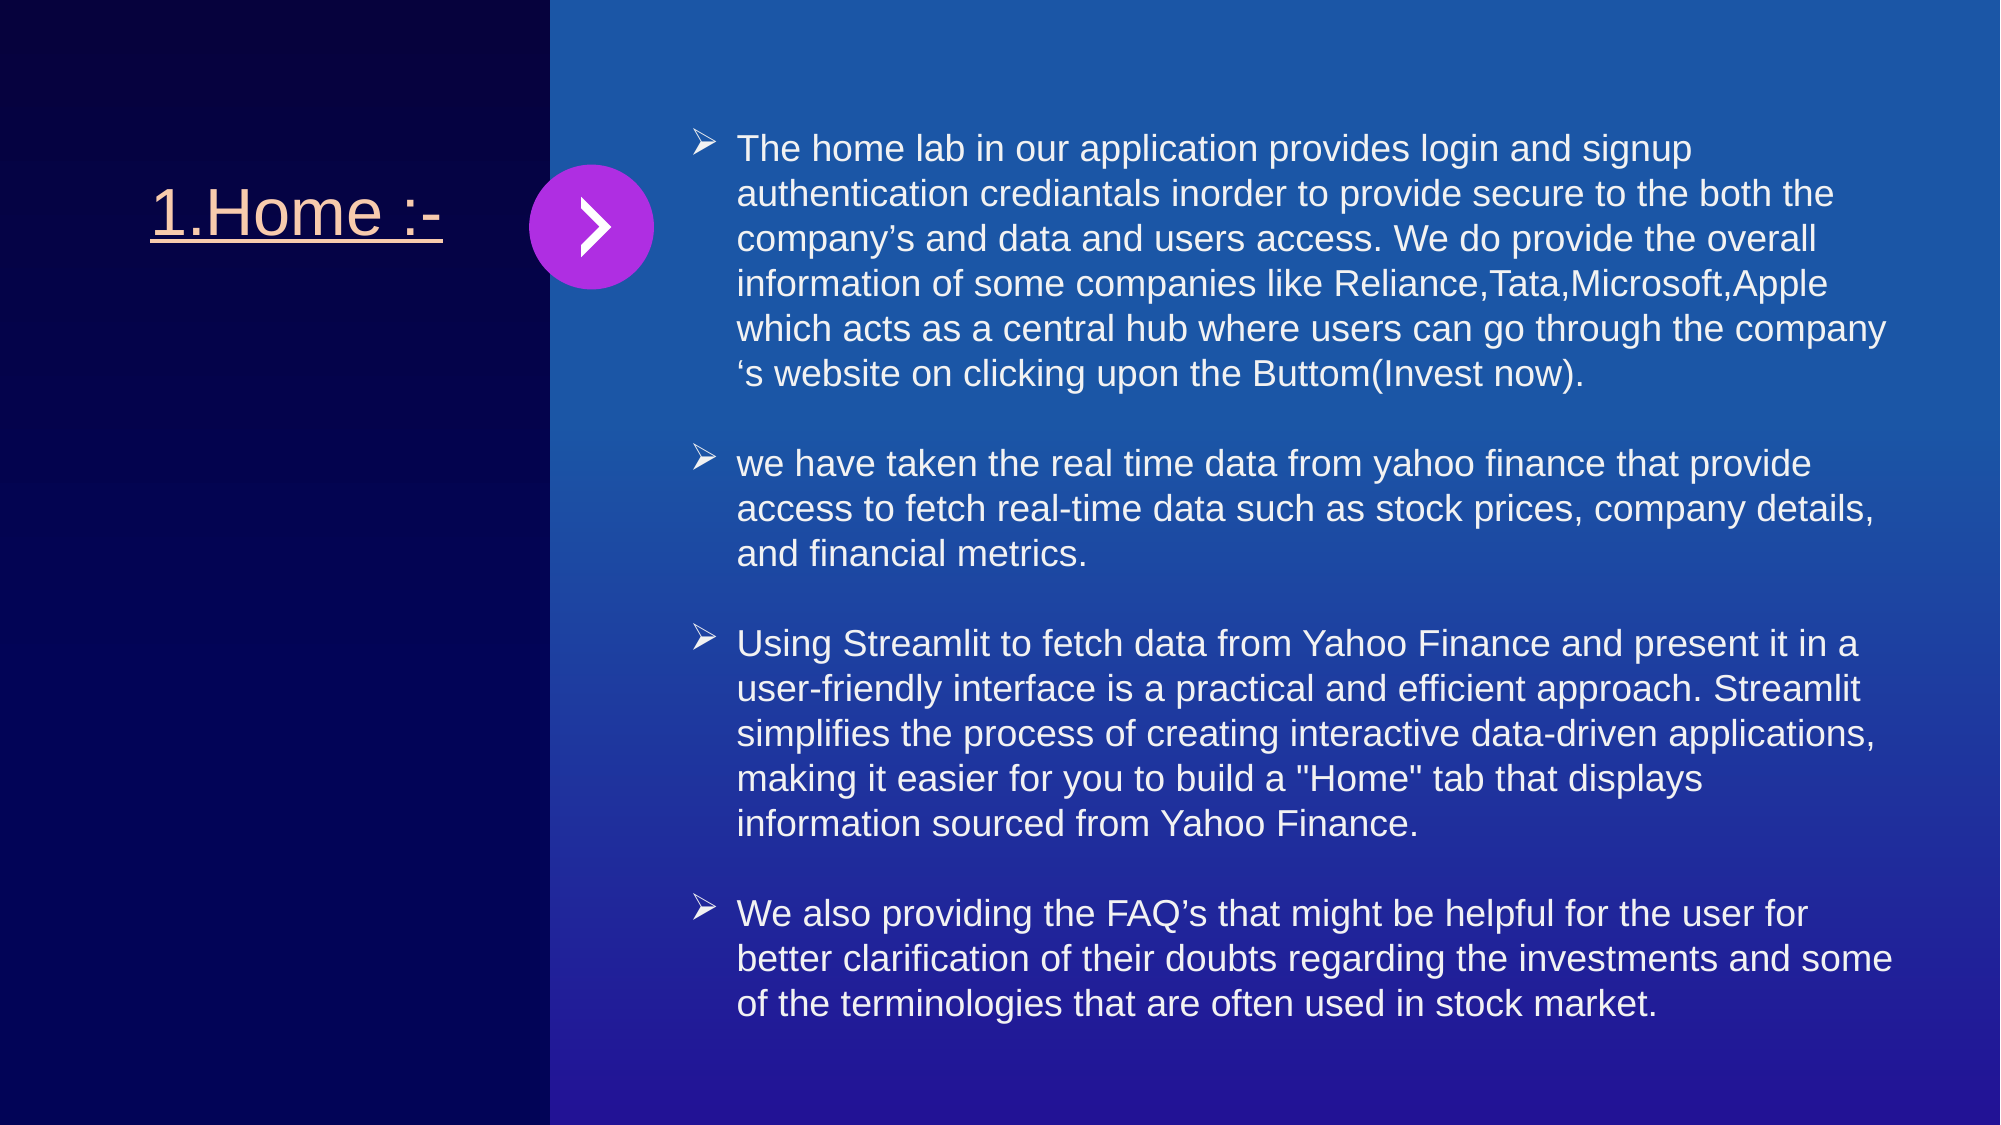

The home lab in our application provides login and signup authentication crediantals inorder to provide secure to the both the company’s and data and users access. We do provide the overall information of some companies like Reliance,Tata,Microsoft,Apple which acts as a central hub where users can go through the company ‘s website on clicking upon the Buttom(Invest now).

we have taken the real time data from yahoo finance that provide access to fetch real-time data such as stock prices, company details, and financial metrics.

Using Streamlit to fetch data from Yahoo Finance and present it in a user-friendly interface is a practical and efficient approach. Streamlit simplifies the process of creating interactive data-driven applications, making it easier for you to build a "Home" tab that displays information sourced from Yahoo Finance.

We also providing the FAQ’s that might be helpful for the user for better clarification of their doubts regarding the investments and some of the terminologies that are often used in stock market.
1.Home :-